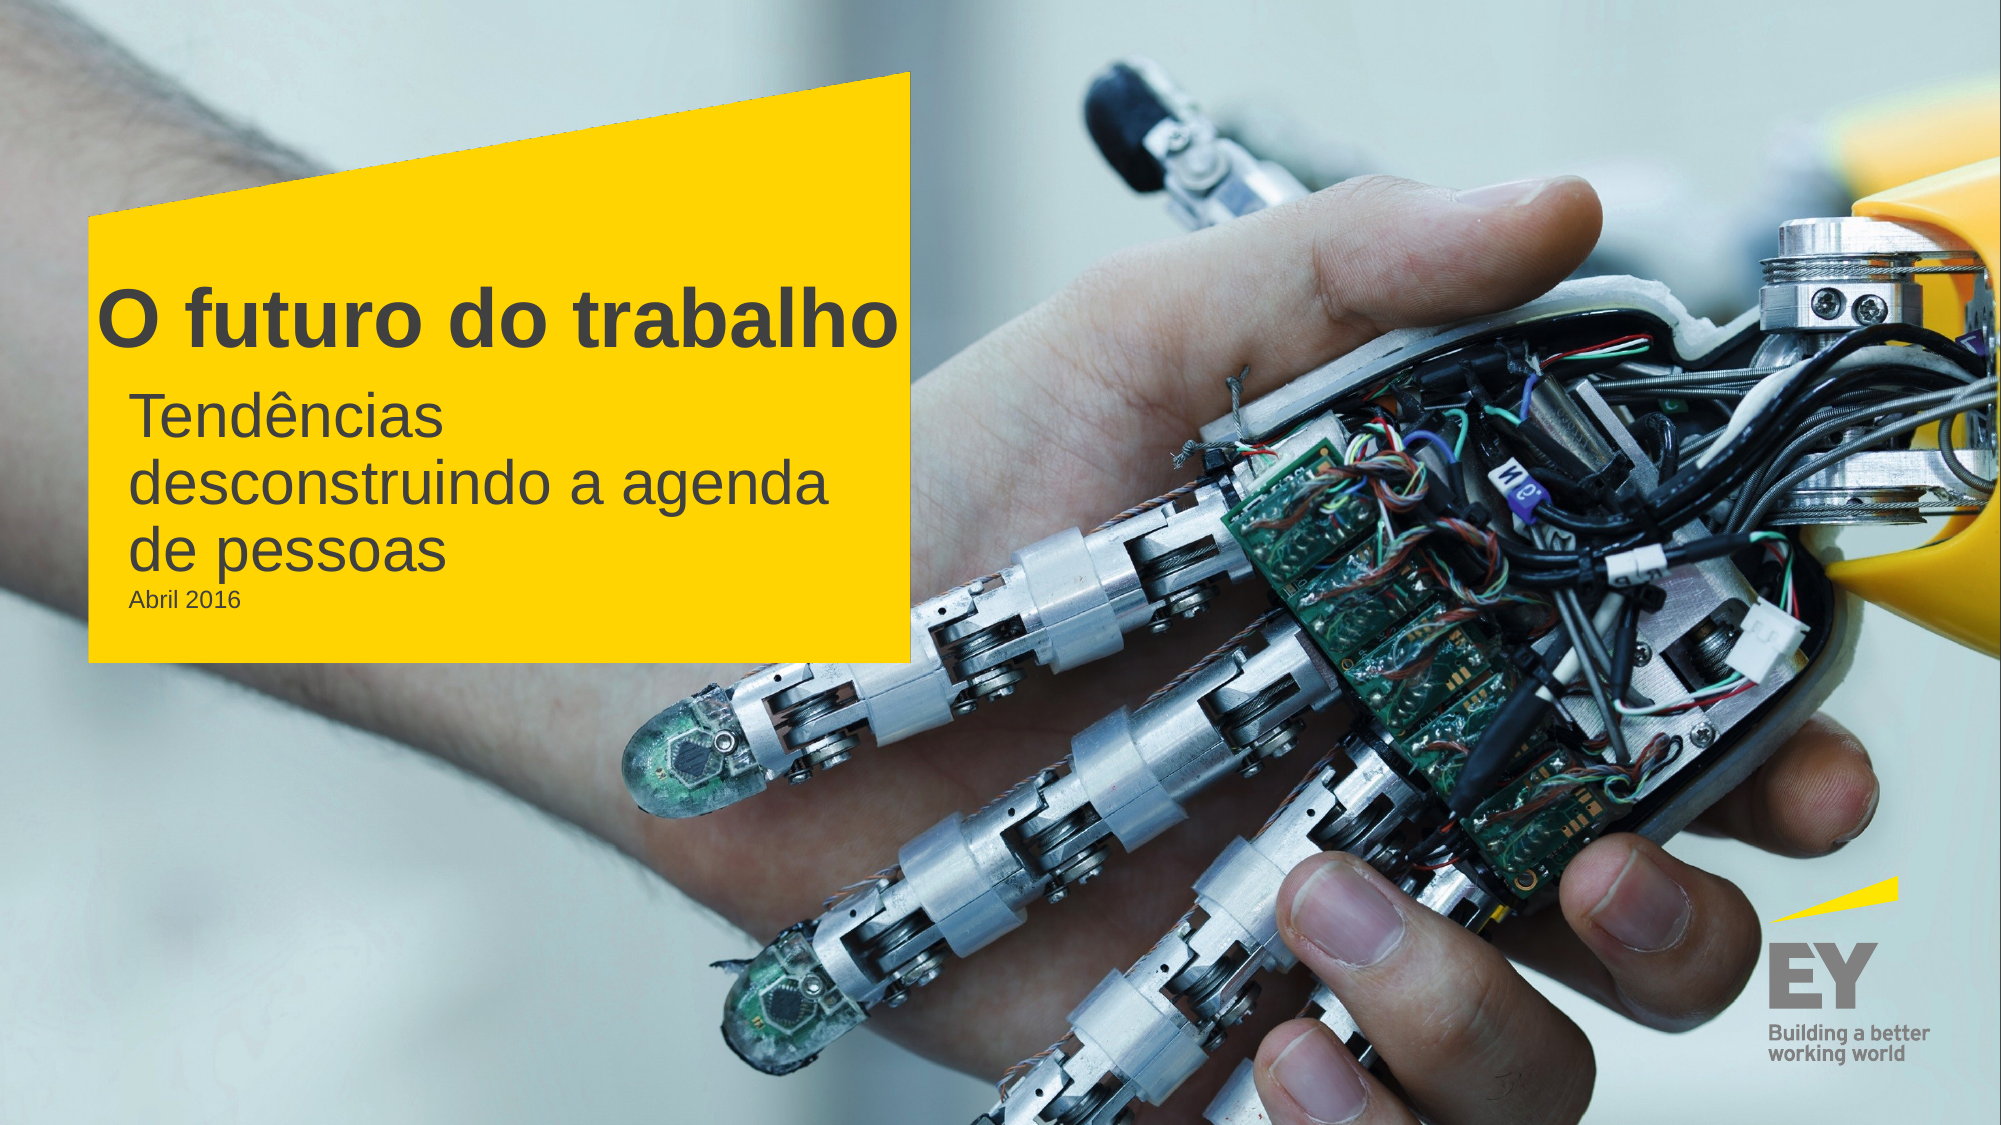

# O futuro do trabalho
Tendências desconstruindo a agenda de pessoas
Abril 2016